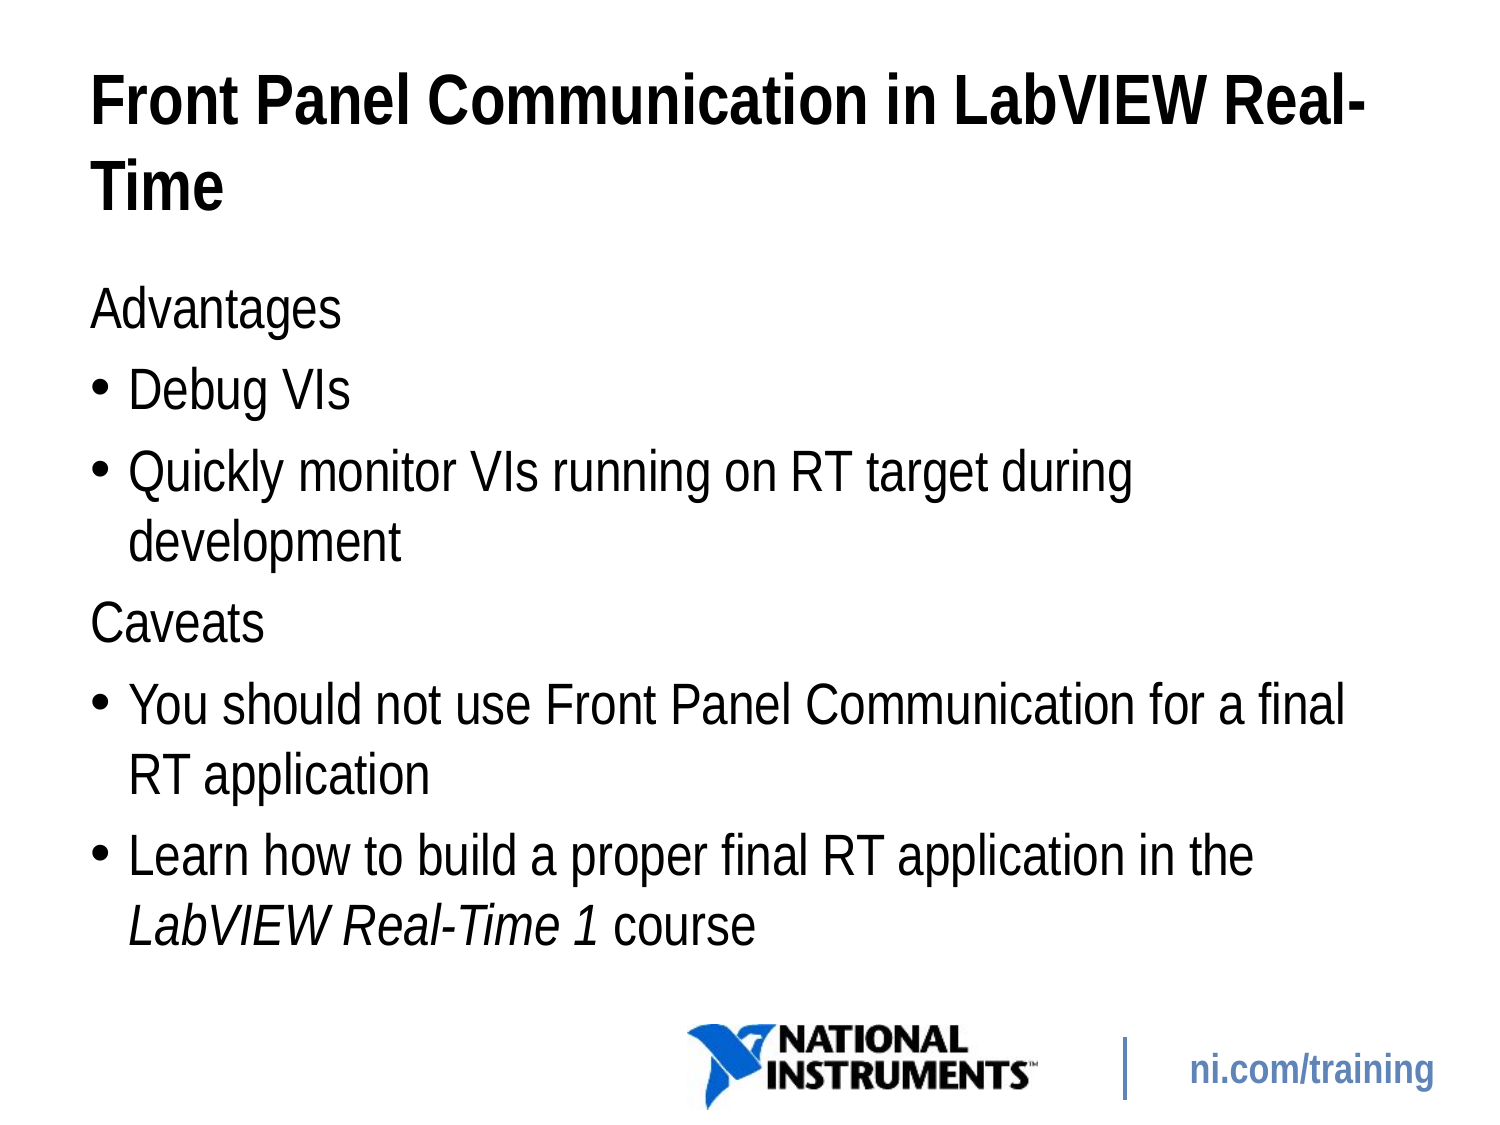

# Front Panel Communication in LabVIEW Real-Time
Advantages
Debug VIs
Quickly monitor VIs running on RT target during development
Caveats
You should not use Front Panel Communication for a final RT application
Learn how to build a proper final RT application in the LabVIEW Real-Time 1 course